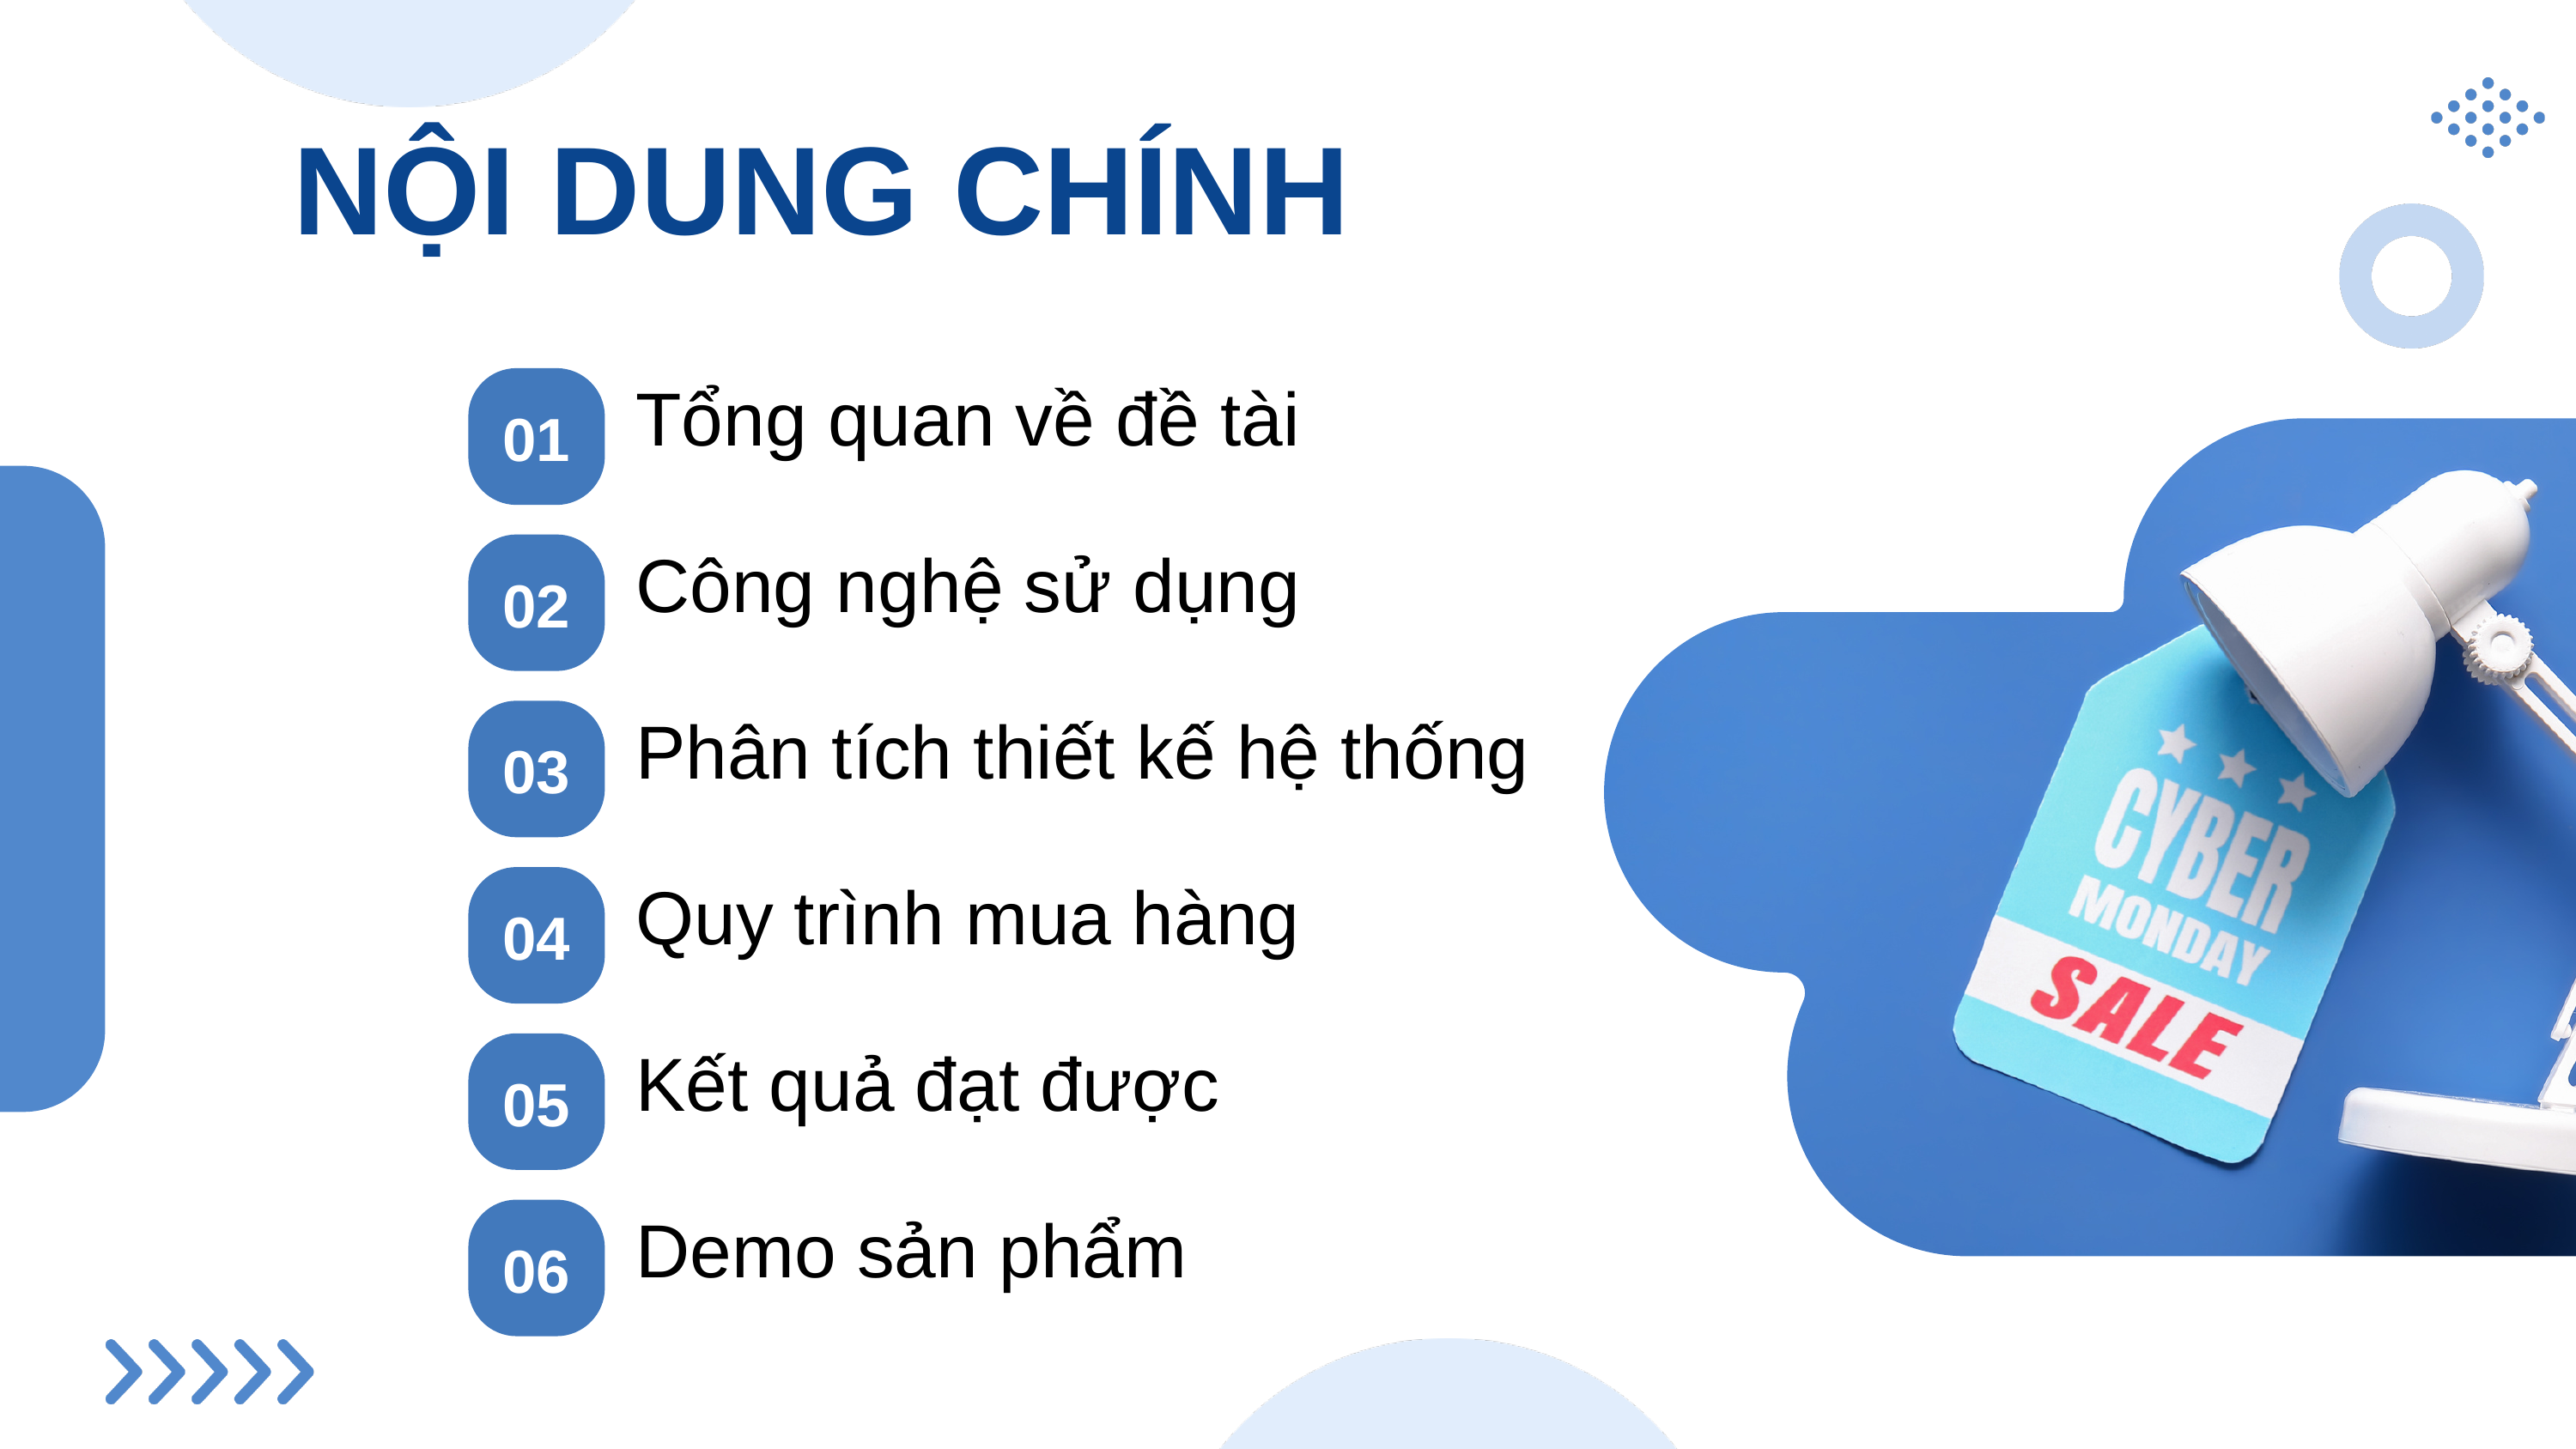

NỘI DUNG CHÍNH
Tổng quan về đề tài

01

Công nghệ sử dụng

02
Phân tích thiết kế hệ thống

03
Quy trình mua hàng

04
Kết quả đạt được

05
Demo sản phẩm

06